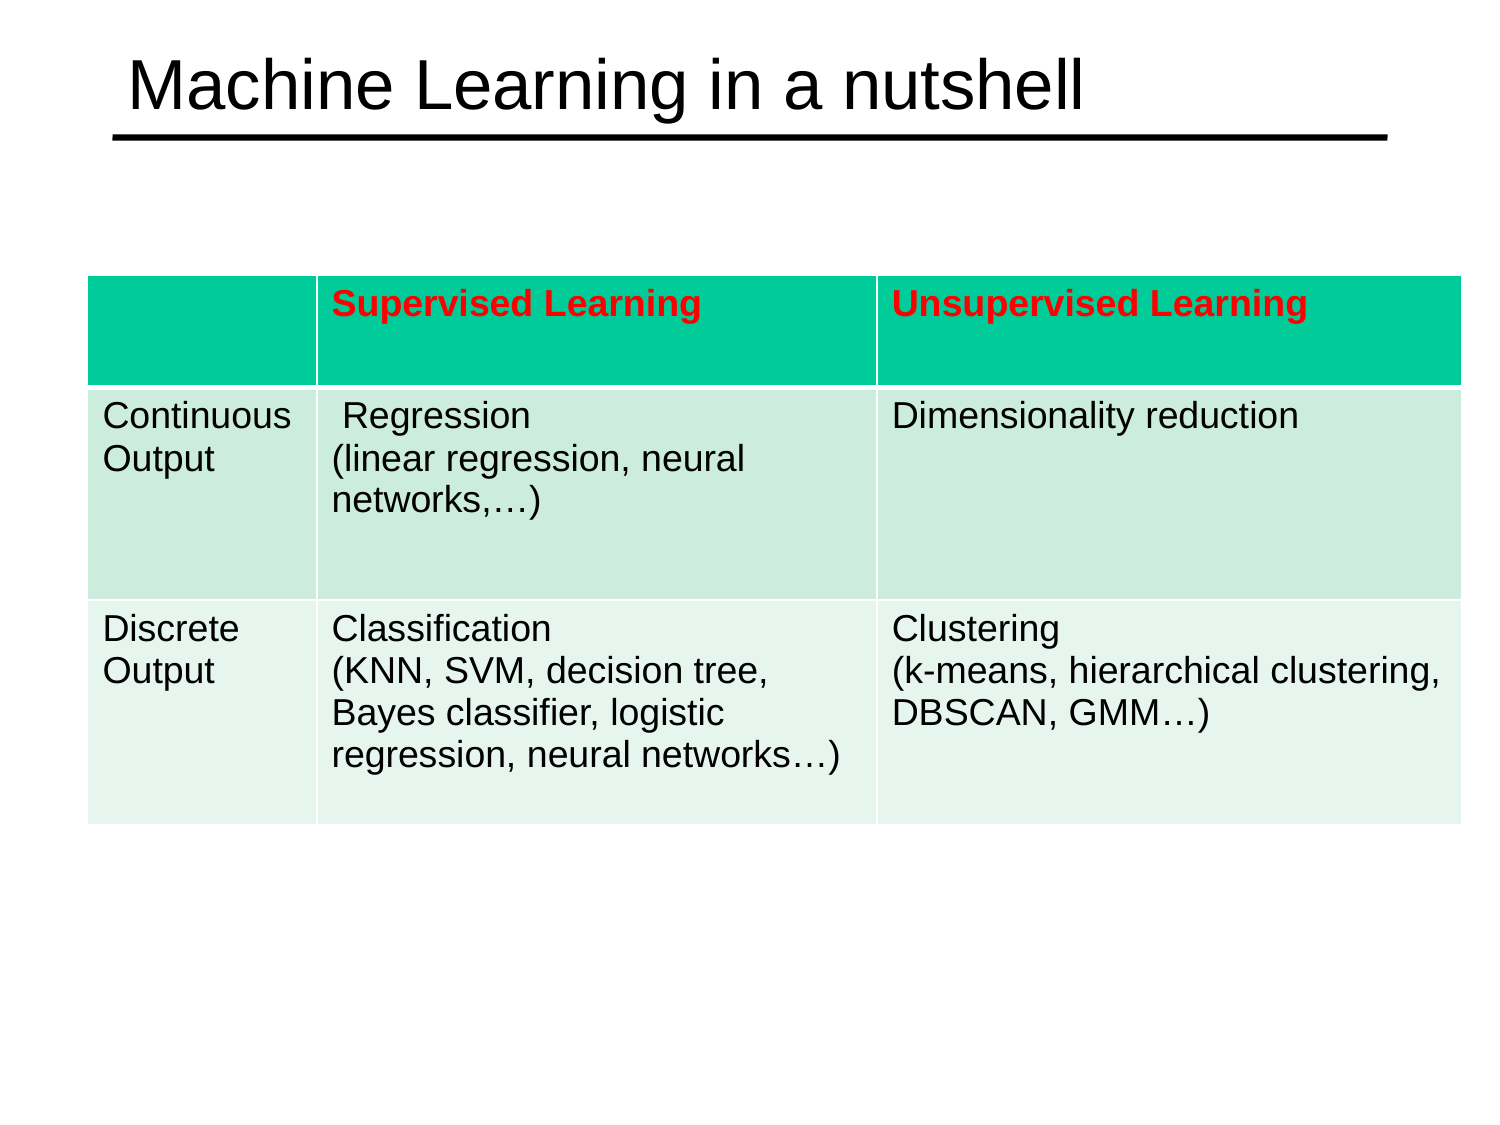

# Machine Learning in a nutshell
|  | Supervised Learning | Unsupervised Learning |
| --- | --- | --- |
| Continuous Output | Regression (linear regression, neural networks,…) | Dimensionality reduction |
| Discrete Output | Classification (KNN, SVM, decision tree, Bayes classifier, logistic regression, neural networks…) | Clustering (k-means, hierarchical clustering, DBSCAN, GMM…) |